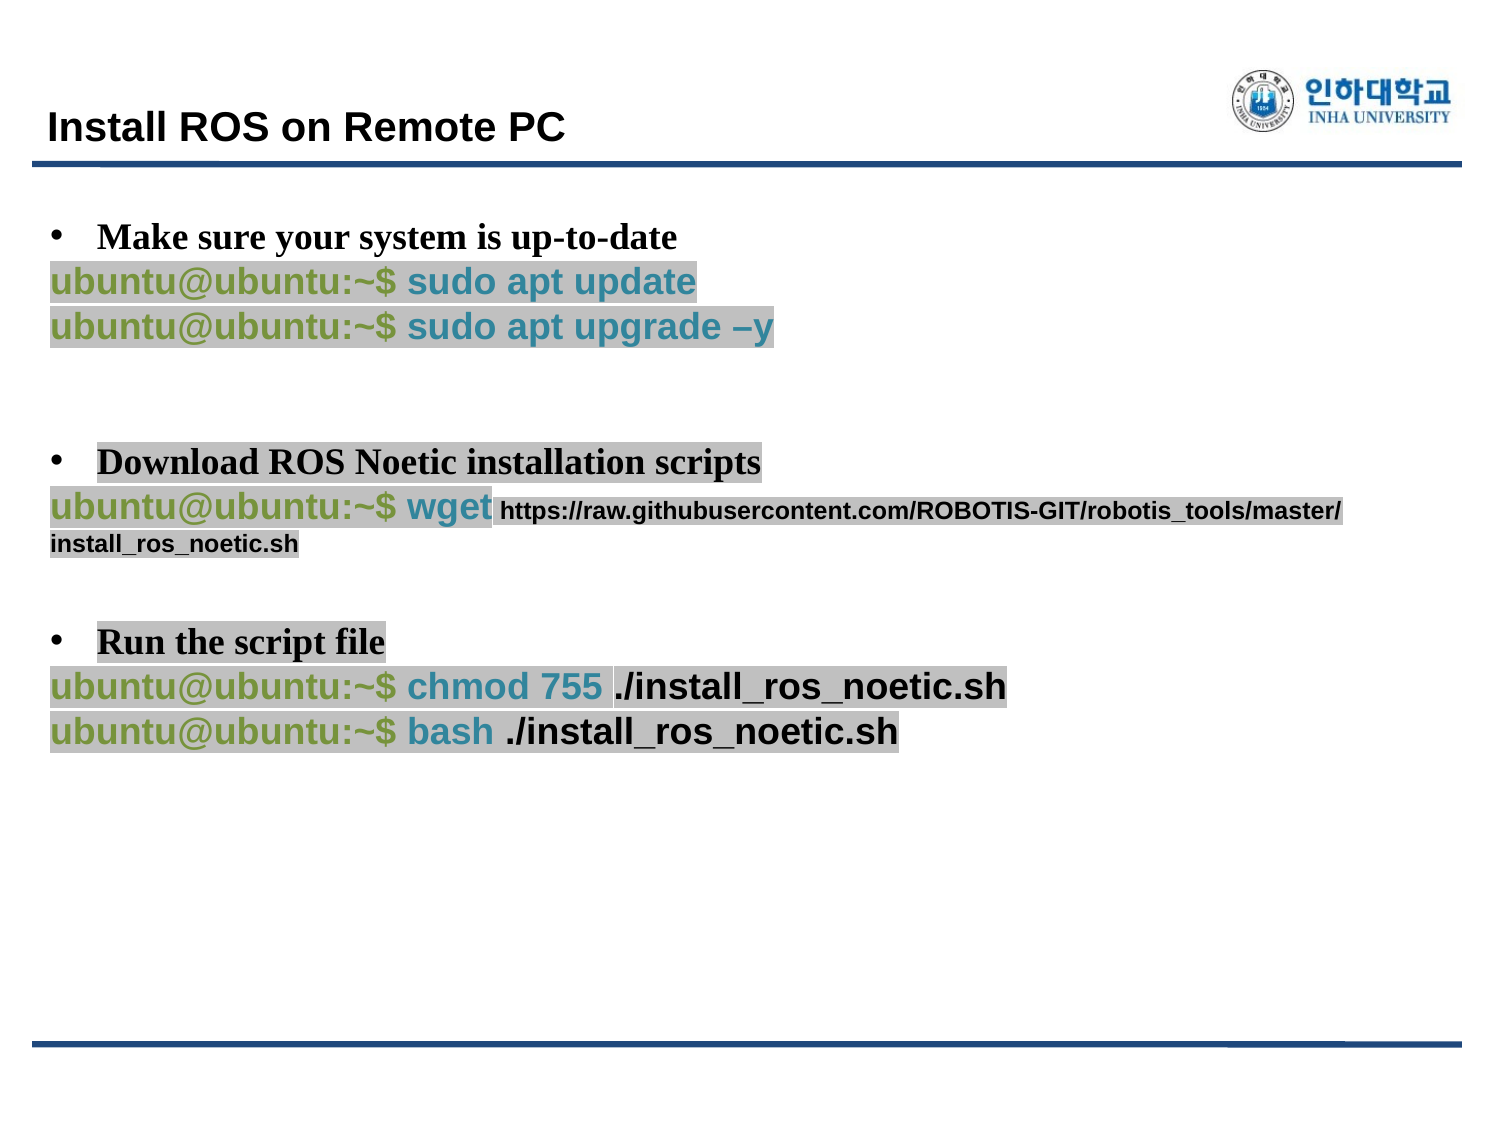

Install ROS on Remote PC
Make sure your system is up-to-date
ubuntu@ubuntu:~$ sudo apt update
ubuntu@ubuntu:~$ sudo apt upgrade –y

Download ROS Noetic installation scripts
ubuntu@ubuntu:~$ wget https://raw.githubusercontent.com/ROBOTIS-GIT/robotis_tools/master/install_ros_noetic.sh

Run the script file
ubuntu@ubuntu:~$ chmod 755 ./install_ros_noetic.sh
ubuntu@ubuntu:~$ bash ./install_ros_noetic.sh